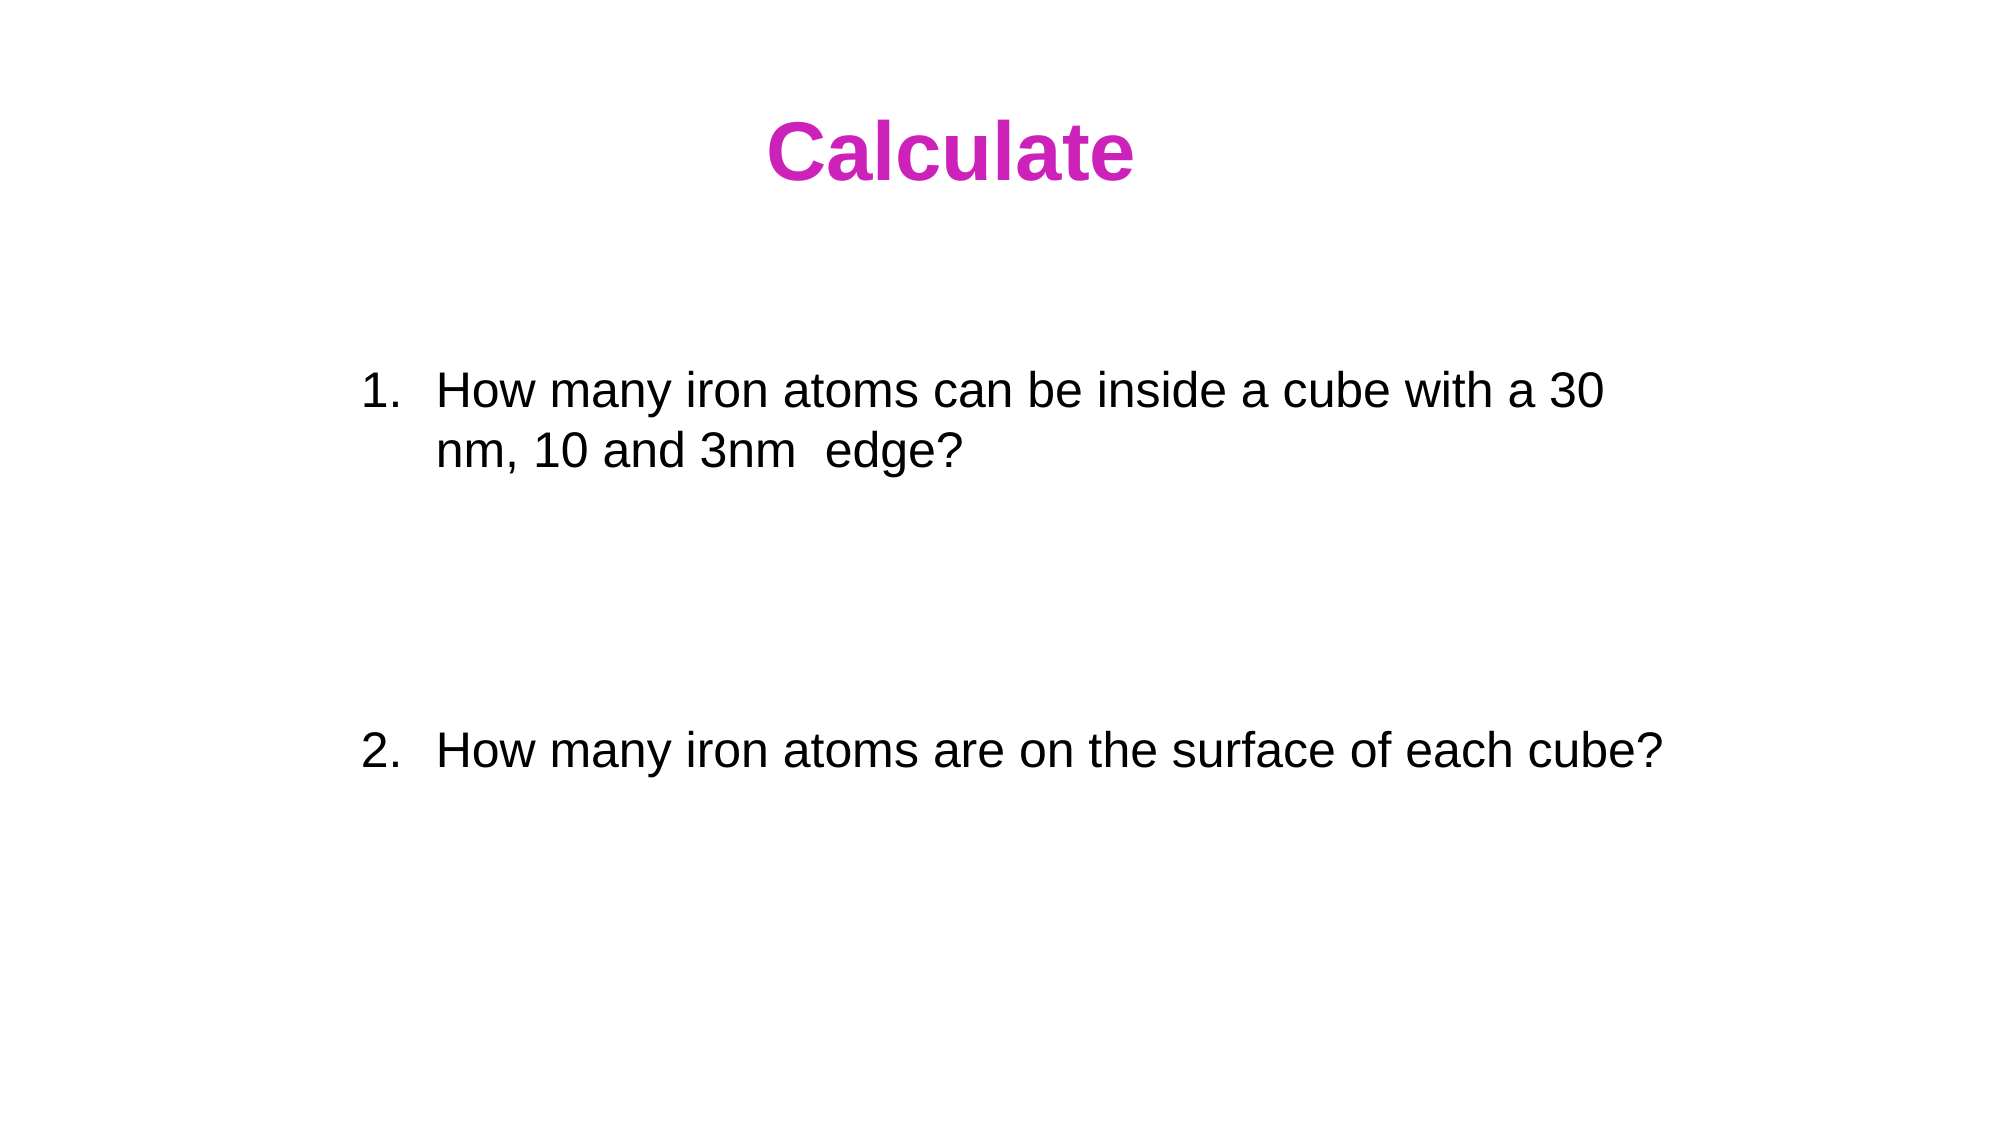

Calculate
How many iron atoms can be inside a cube with a 30 nm, 10 and 3nm  edge?

How many iron atoms are on the surface of each cube?